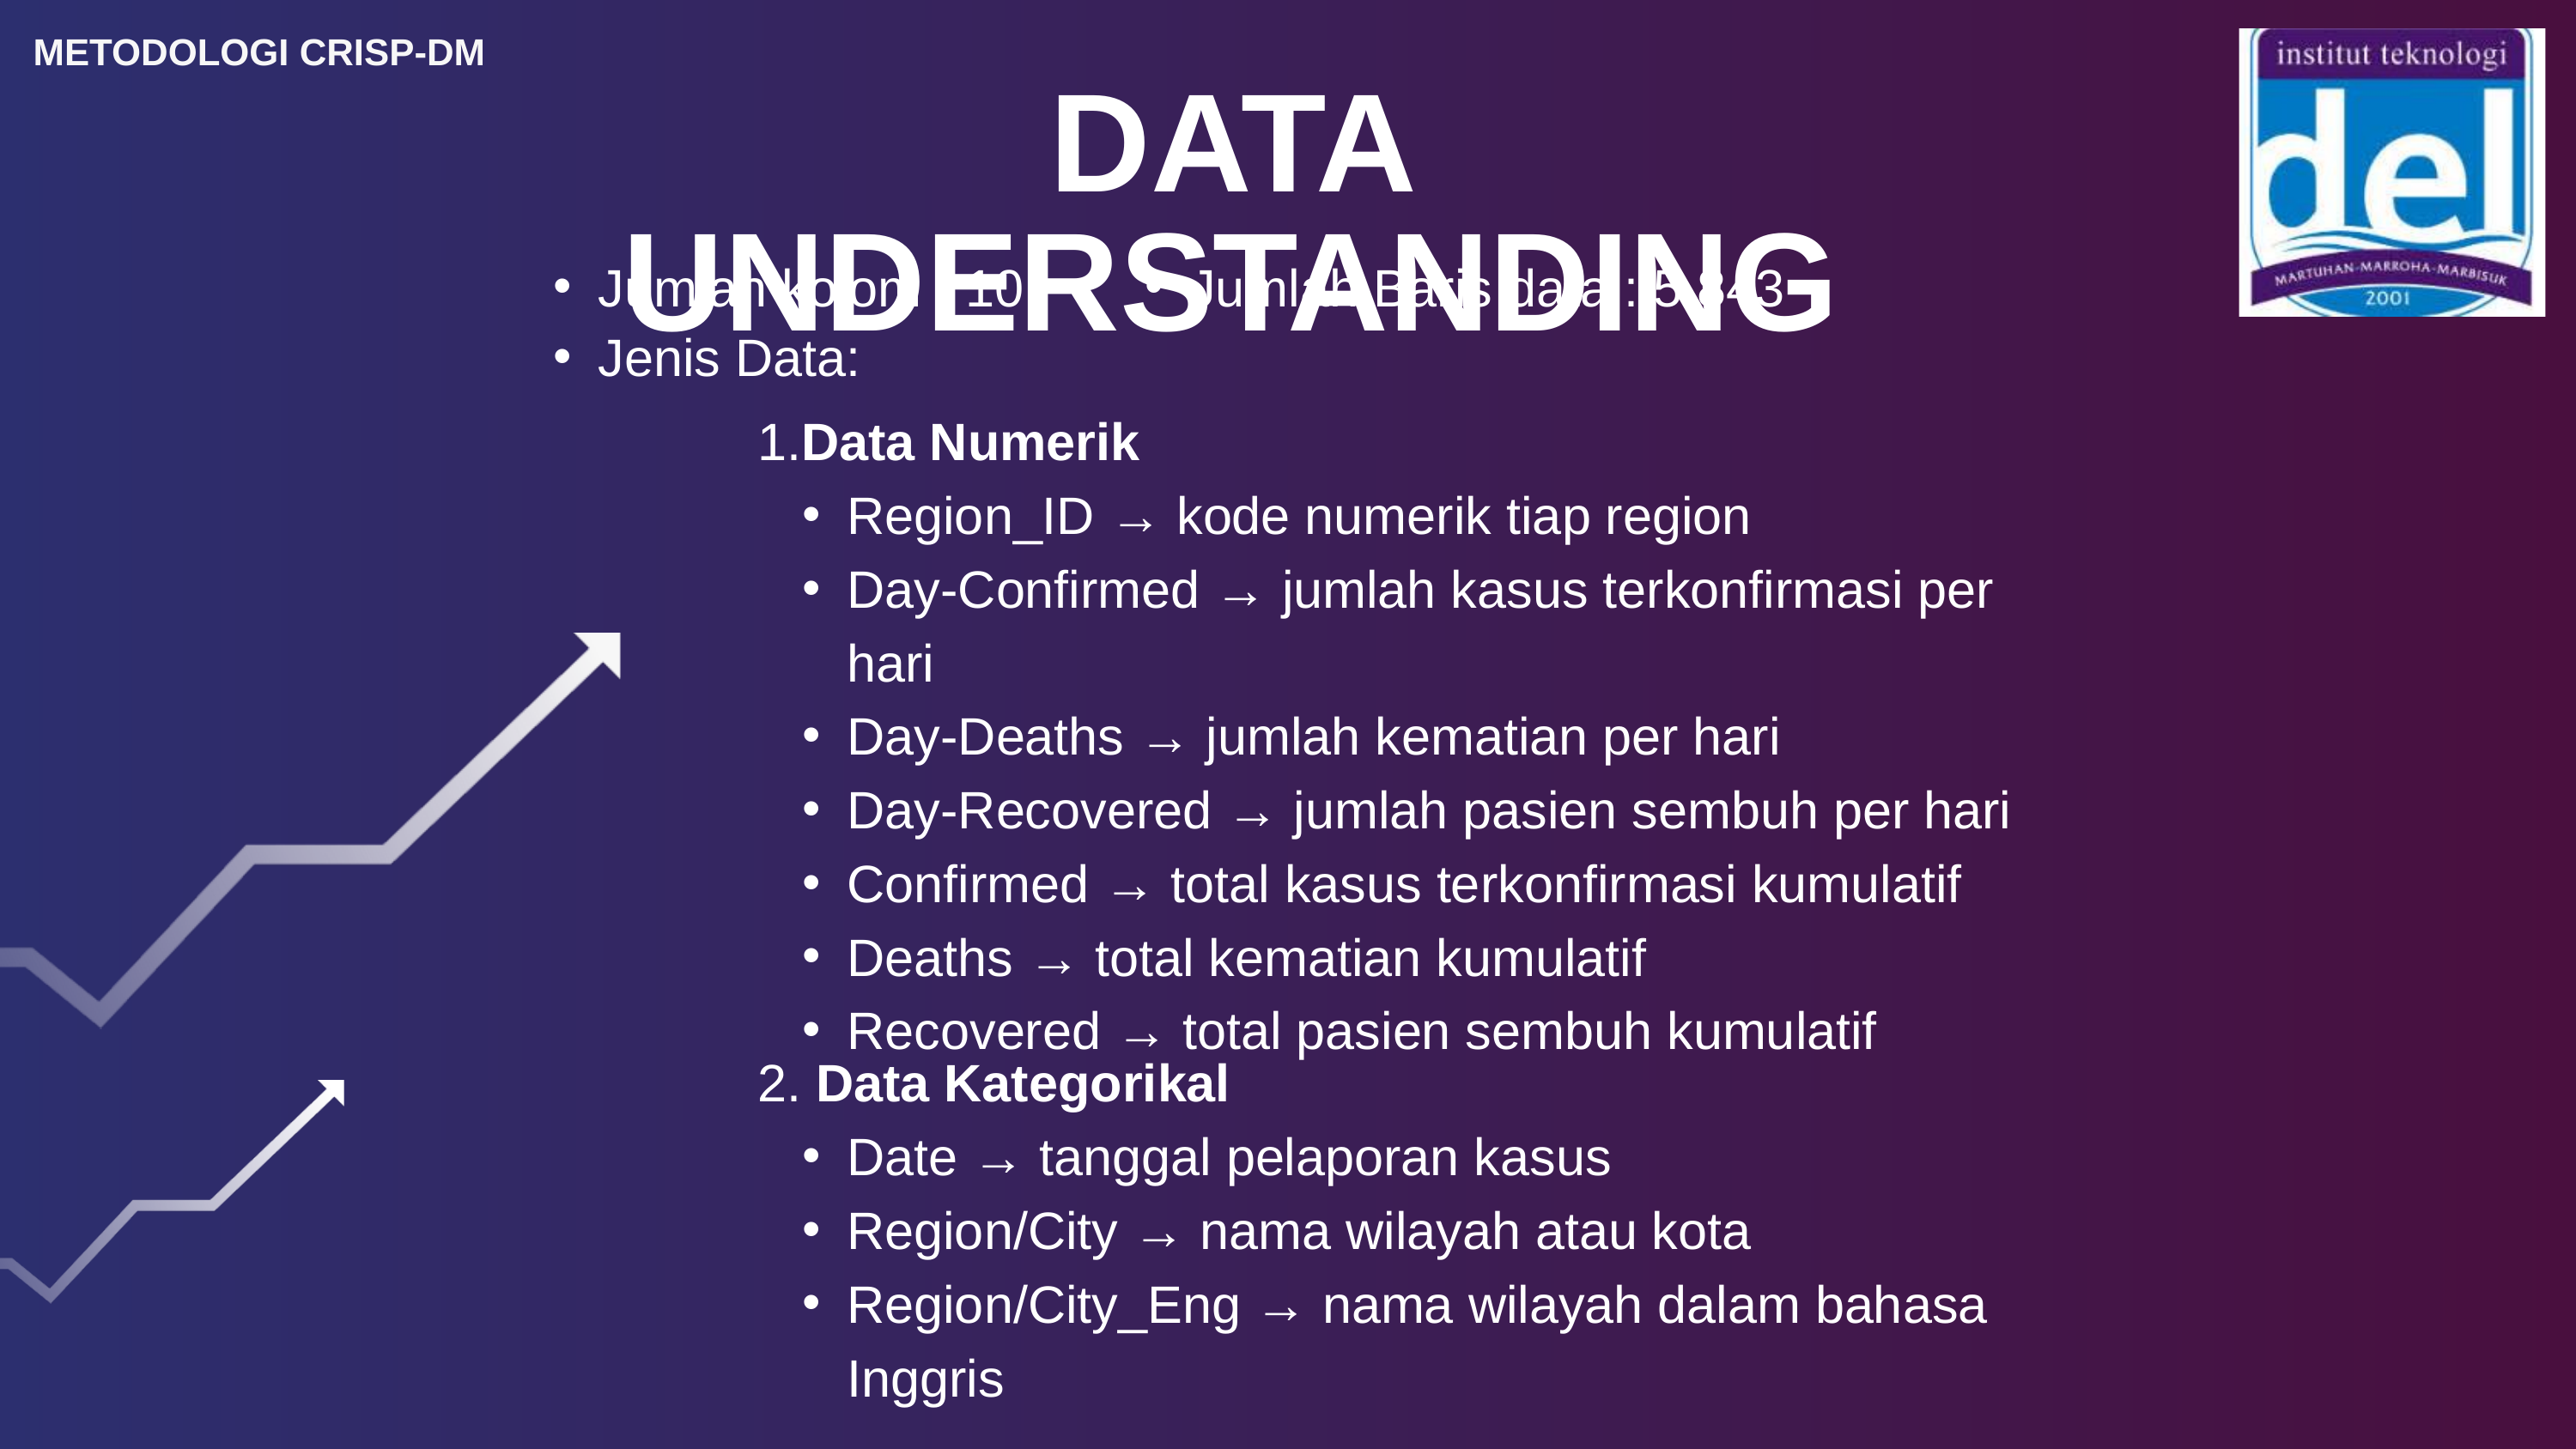

METODOLOGI CRISP-DM

DATA UNDERSTANDING
Jumlah kolom : 10
Jumlah Baris data : 5.843
Jenis Data:
1.Data Numerik
Region_ID → kode numerik tiap region
Day-Confirmed → jumlah kasus terkonfirmasi per hari
Day-Deaths → jumlah kematian per hari
Day-Recovered → jumlah pasien sembuh per hari
Confirmed → total kasus terkonfirmasi kumulatif
Deaths → total kematian kumulatif
Recovered → total pasien sembuh kumulatif

2. Data Kategorikal
Date → tanggal pelaporan kasus
Region/City → nama wilayah atau kota
Region/City_Eng → nama wilayah dalam bahasa Inggris